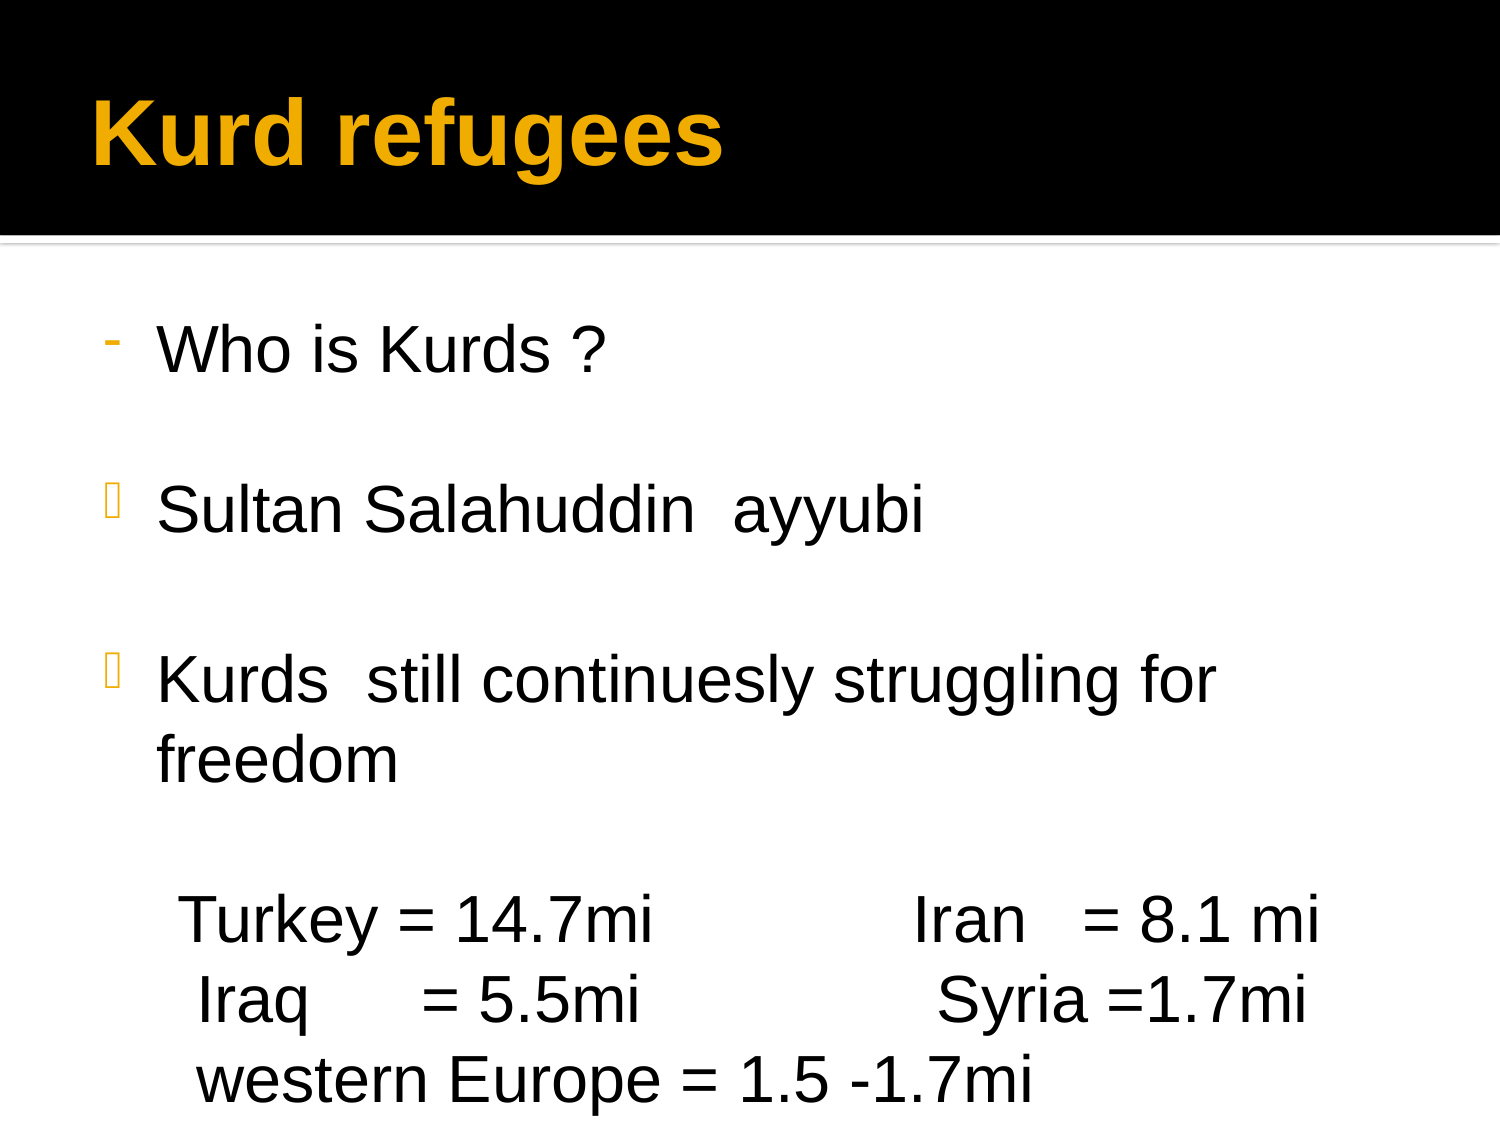

# Kurd refugees
Who is Kurds ?

Sultan Salahuddin  ayyubi

Kurds  still continuesly struggling for freedom

    Turkey = 14.7mi              Iran   = 8.1 mi
     Iraq      = 5.5mi                Syria =1.7mi
     western Europe = 1.5 -1.7mi